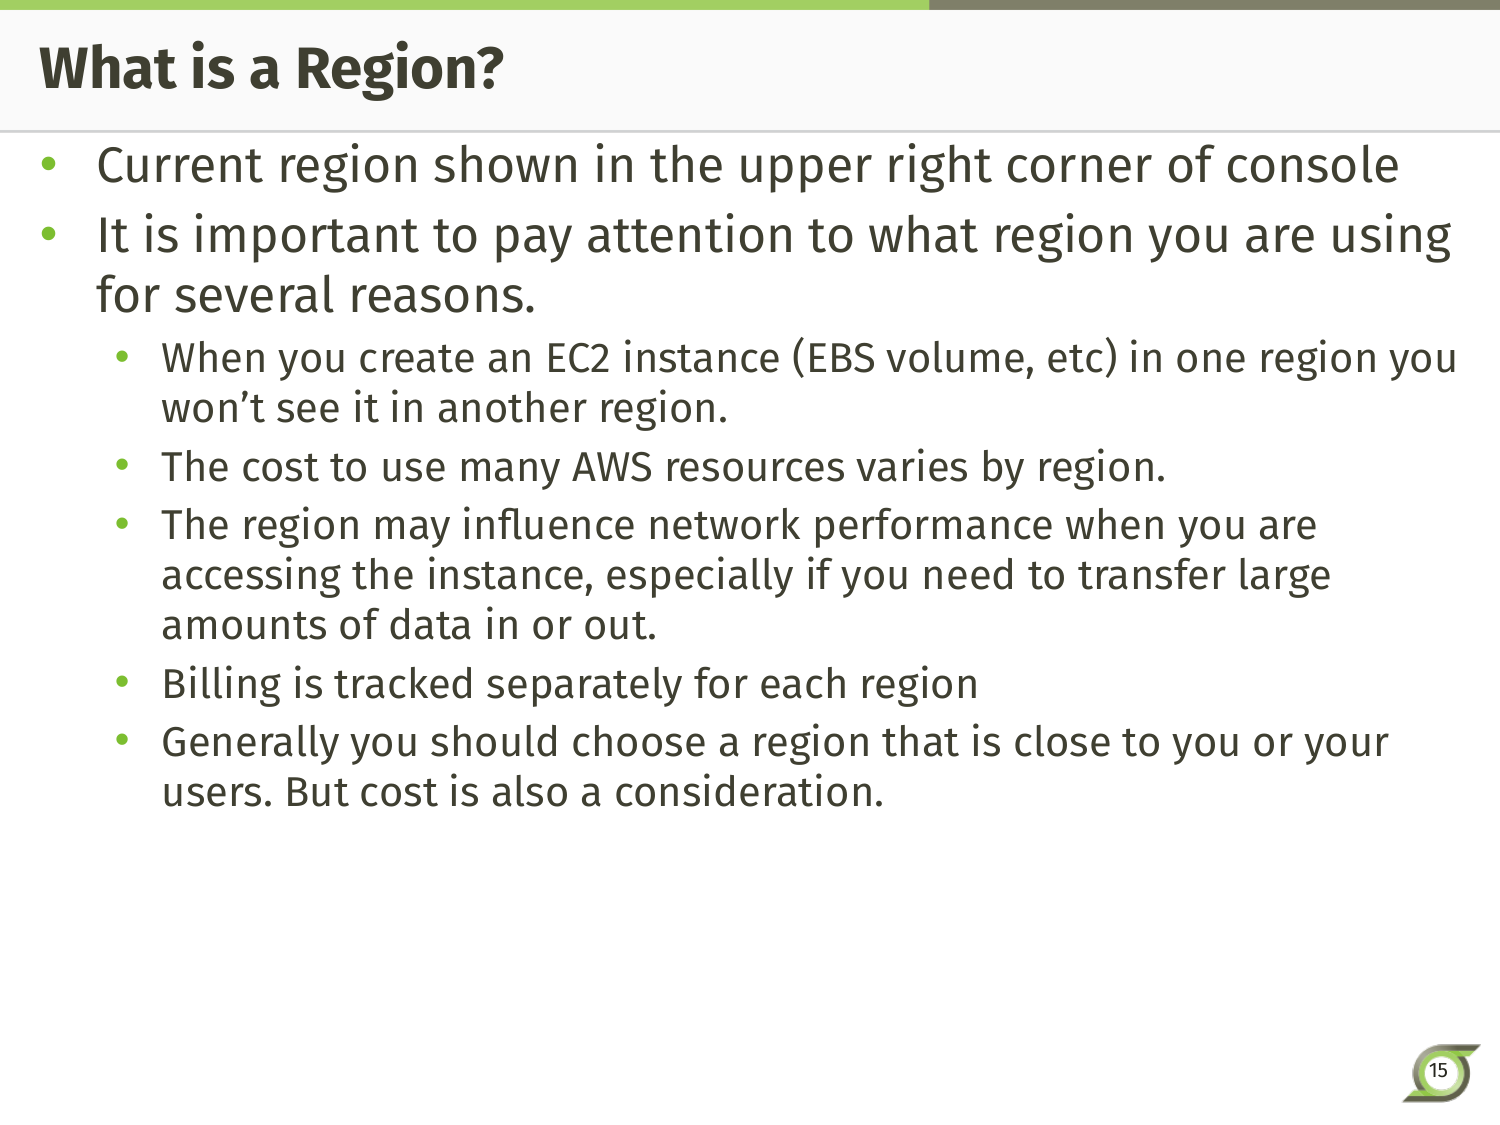

# What is a Region?
Current region shown in the upper right corner of console
It is important to pay attention to what region you are using for several reasons.
When you create an EC2 instance (EBS volume, etc) in one region you won’t see it in another region.
The cost to use many AWS resources varies by region.
The region may influence network performance when you are accessing the instance, especially if you need to transfer large amounts of data in or out.
Billing is tracked separately for each region
Generally you should choose a region that is close to you or your users. But cost is also a consideration.